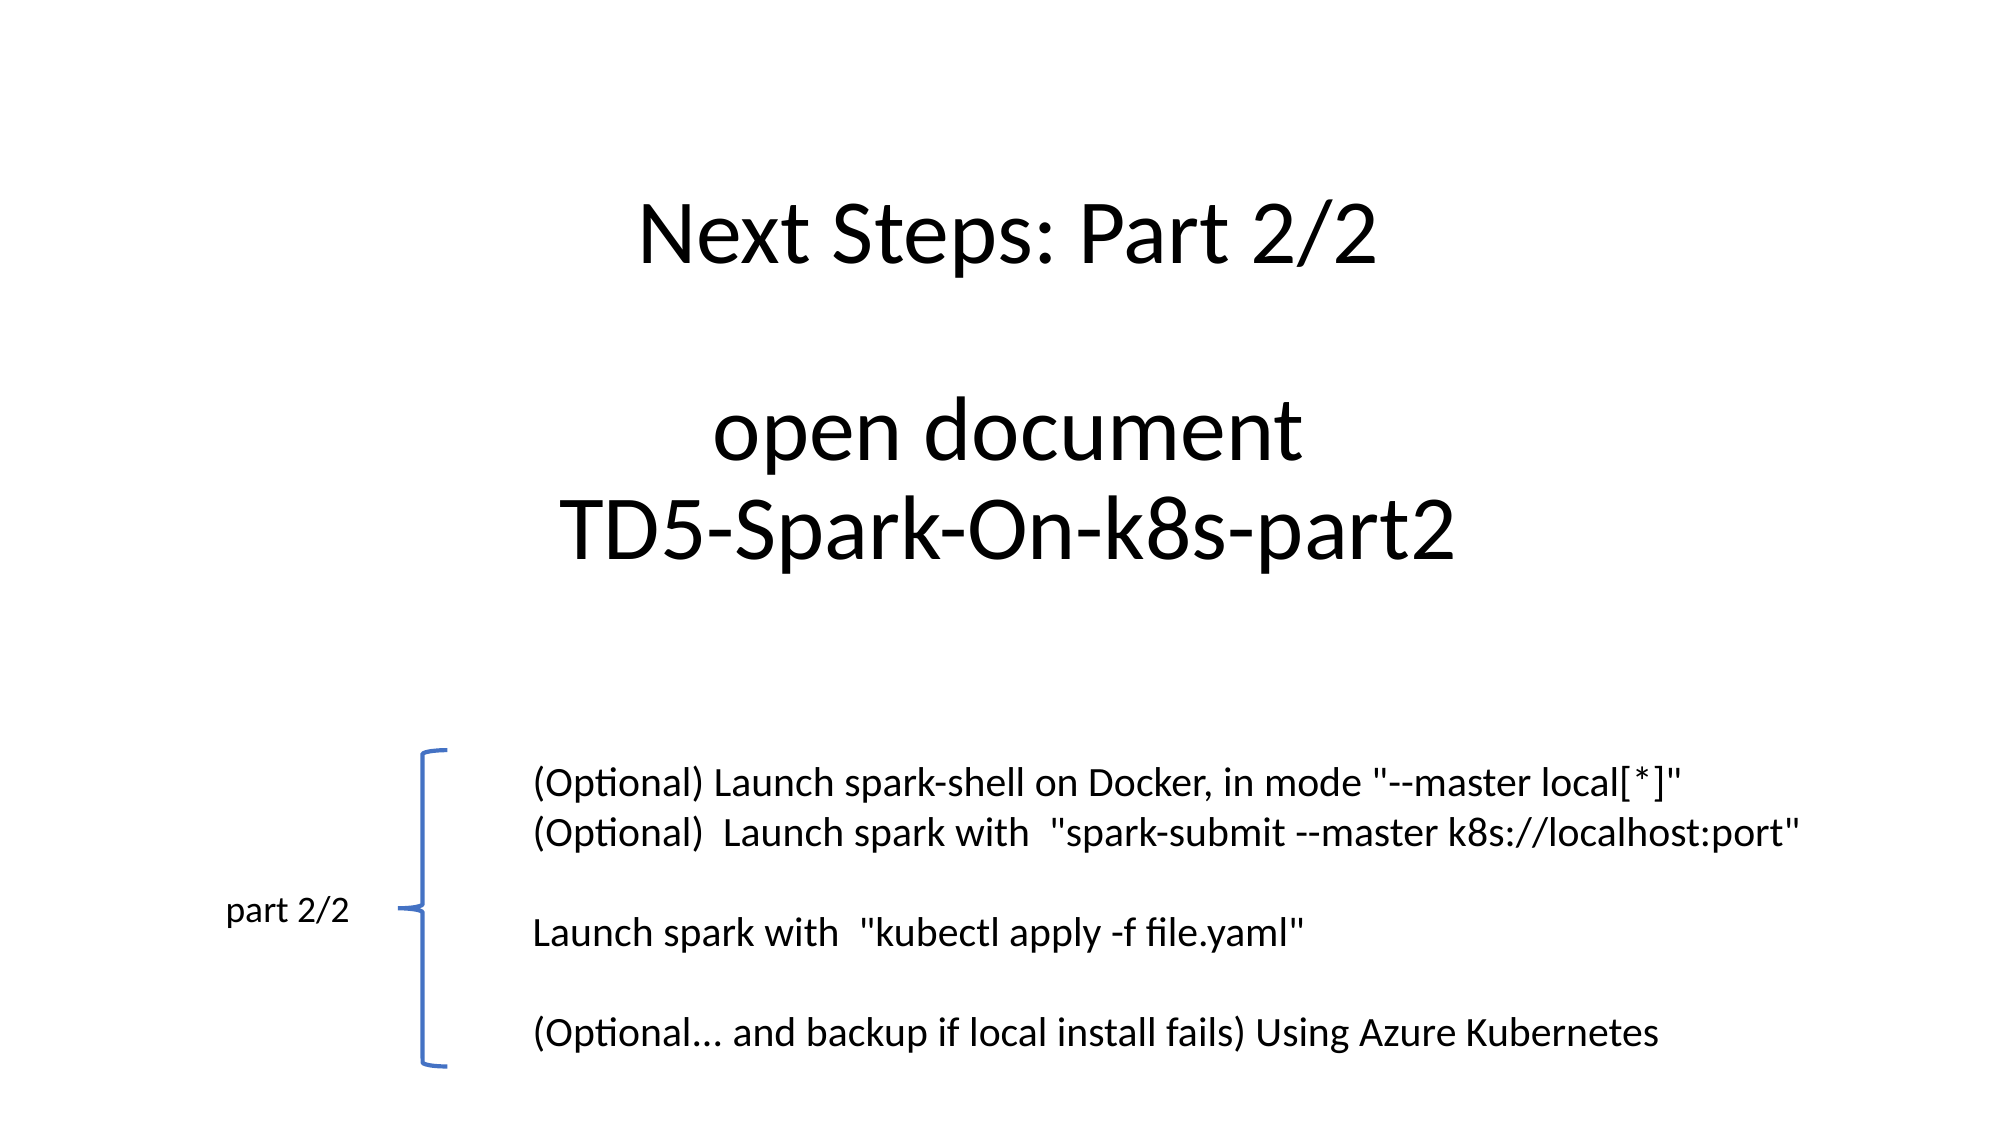

# Next Steps: Part 2/2 open document TD5-Spark-On-k8s-part2

(Optional) Launch spark-shell on Docker, in mode "--master local[*]"
(Optional)  Launch spark with  "spark-submit --master k8s://localhost:port"

Launch spark with  "kubectl apply -f file.yaml"

(Optional... and backup if local install fails) Using Azure Kubernetes

part 2/2